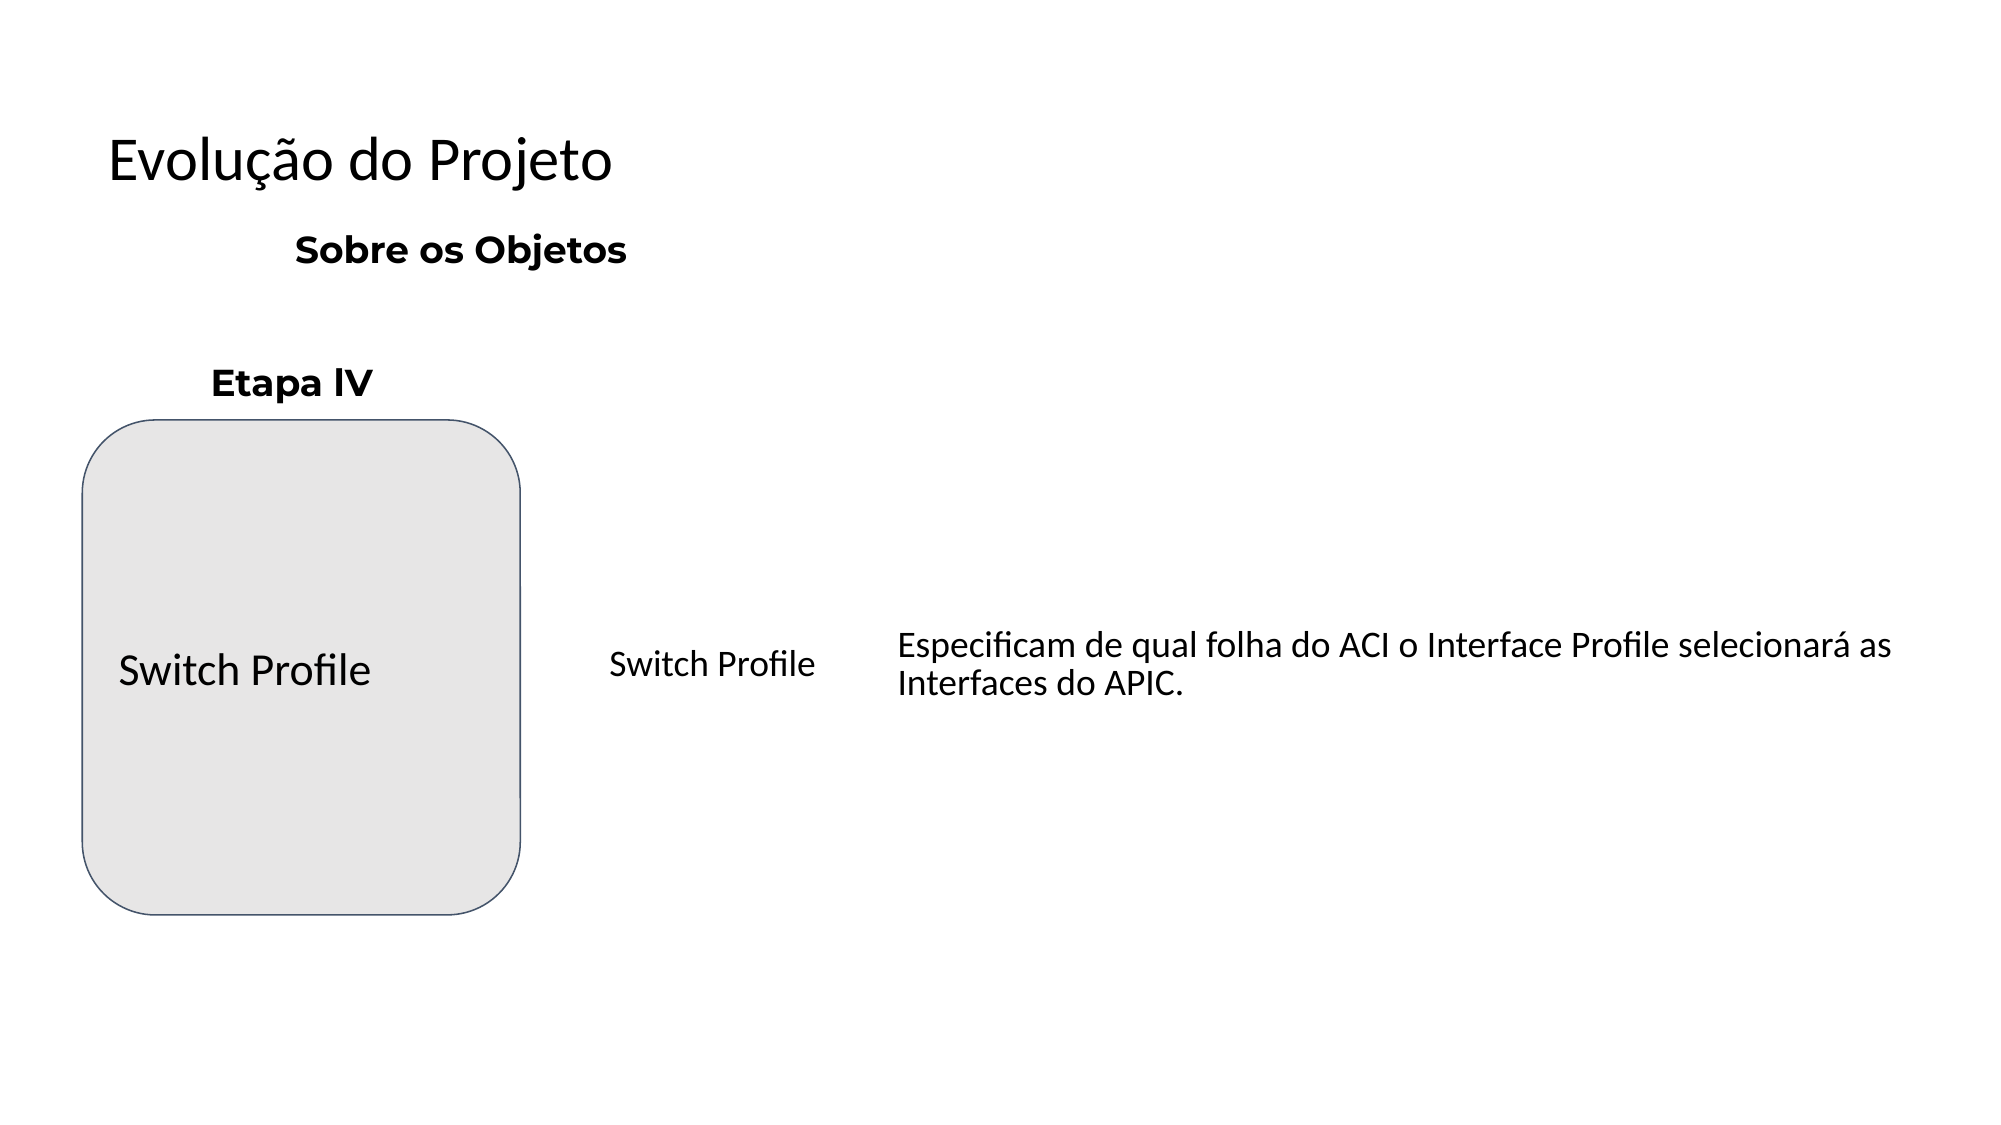

Evolução do Projeto
Sobre os Objetos
Etapa lV
Switch Profile
| Switch Profile | Especificam de qual folha do ACI o Interface Profile selecionará as Interfaces do APIC. |
| --- | --- |